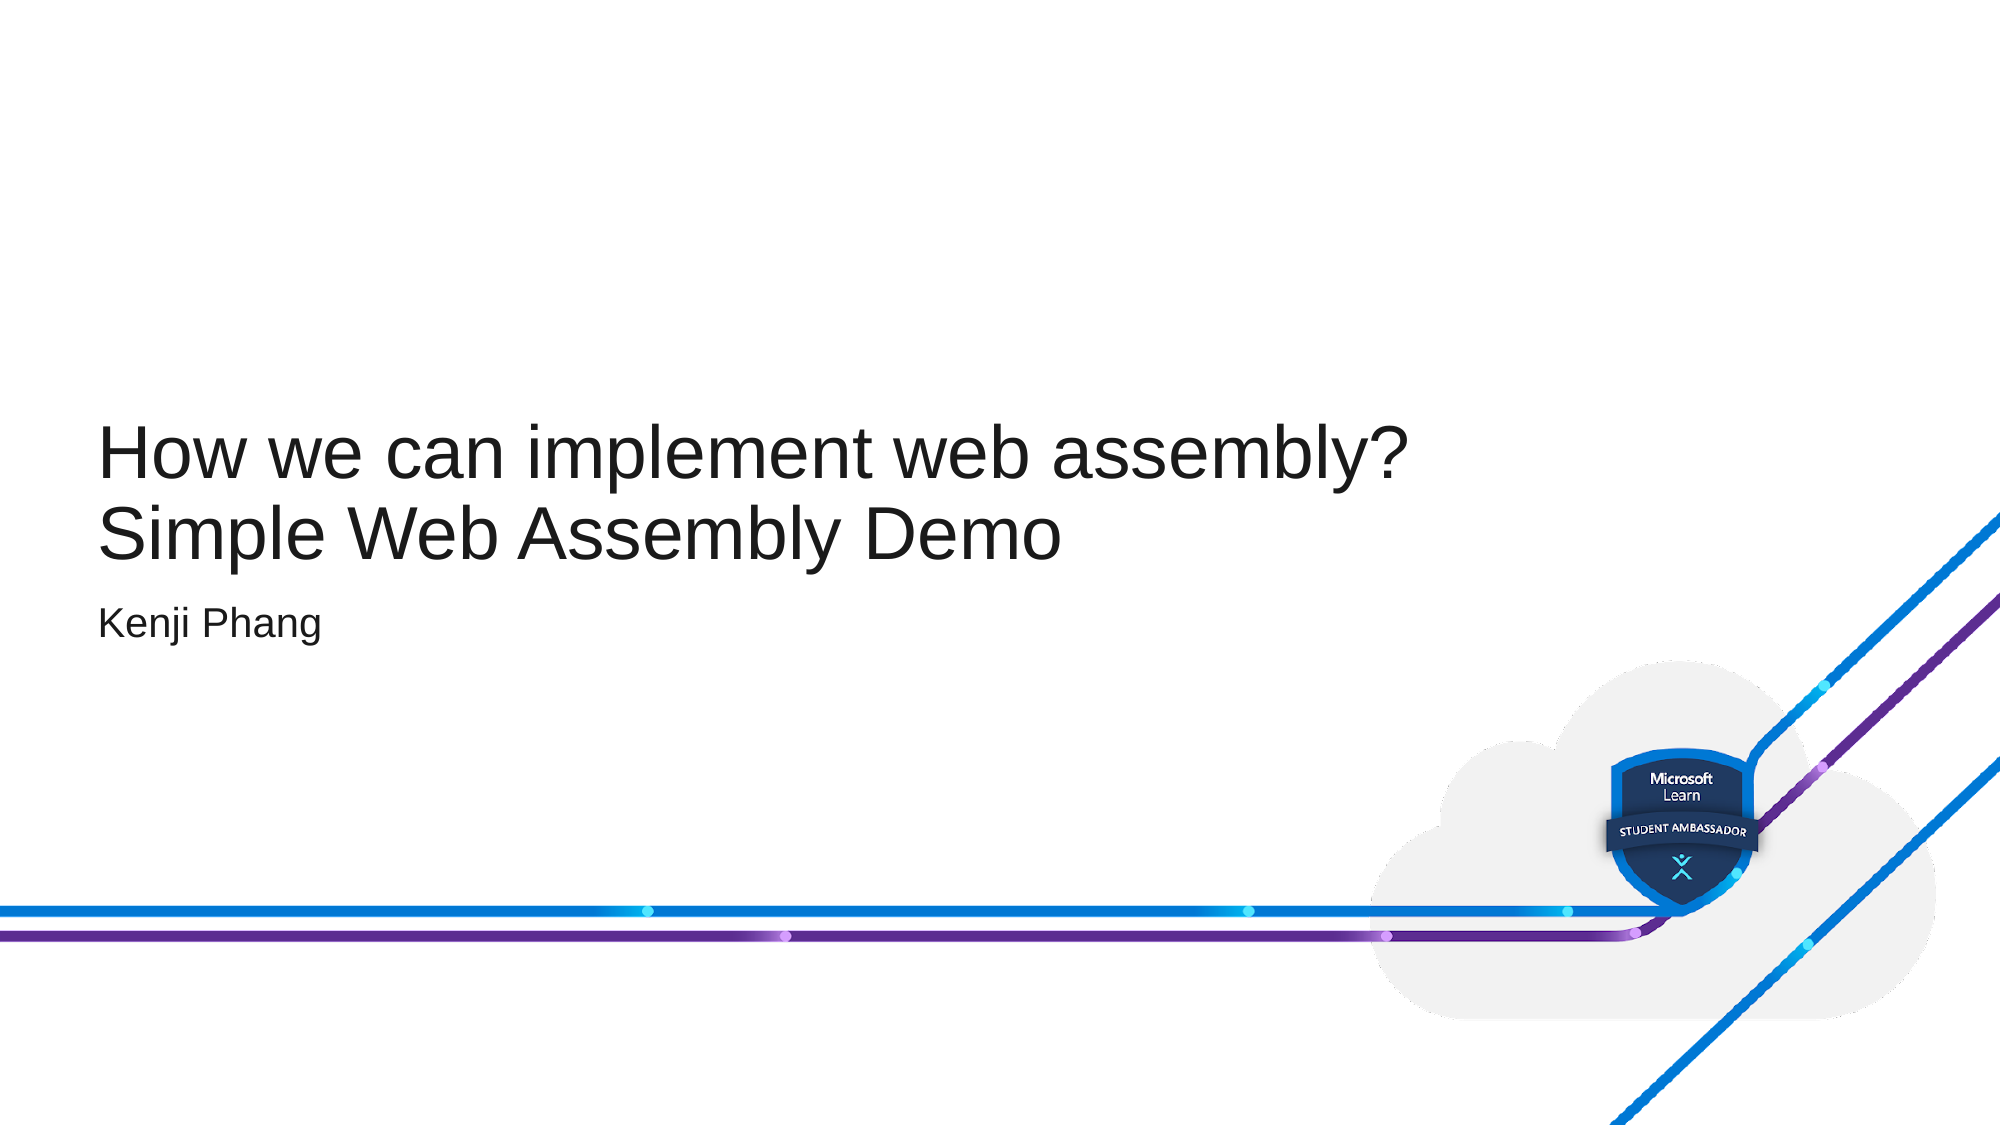

# How we can implement web assembly?
Simple Web Assembly Demo
Kenji Phang